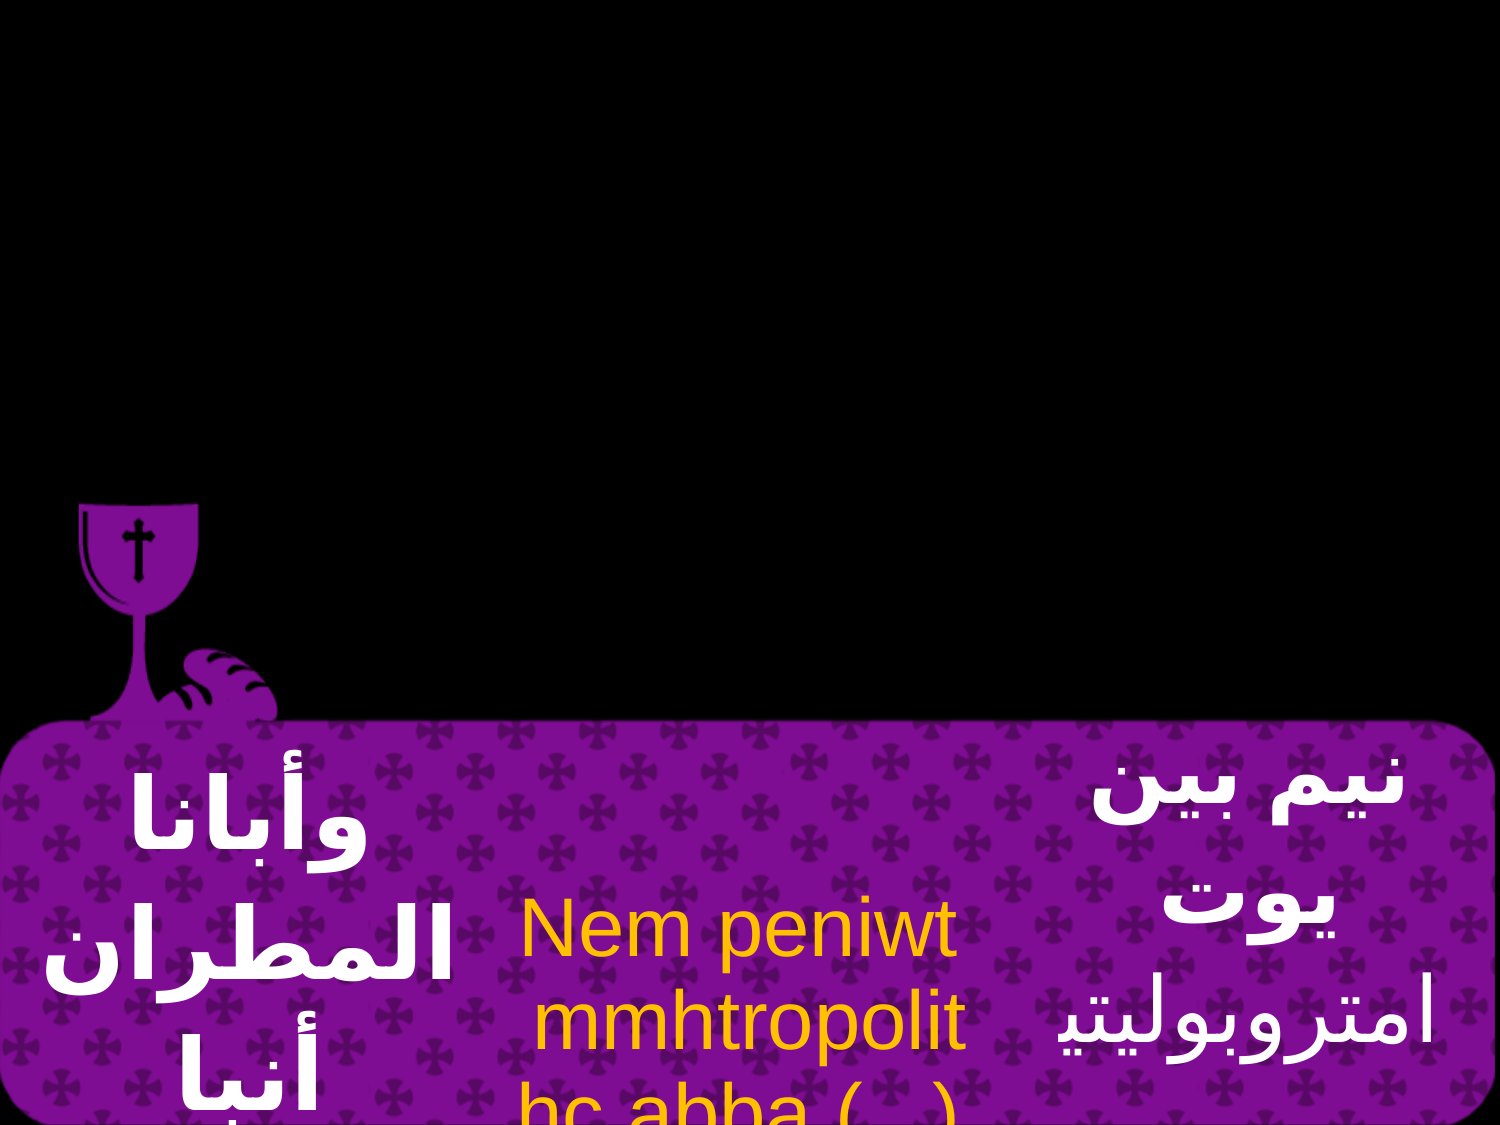

| وأبانا المطران أنبا (دانيال) | Nem peniwt mmhtropolithc abba (...). | نيم بين يوت امتروبوليتيس افا(دانيال) |
| --- | --- | --- |